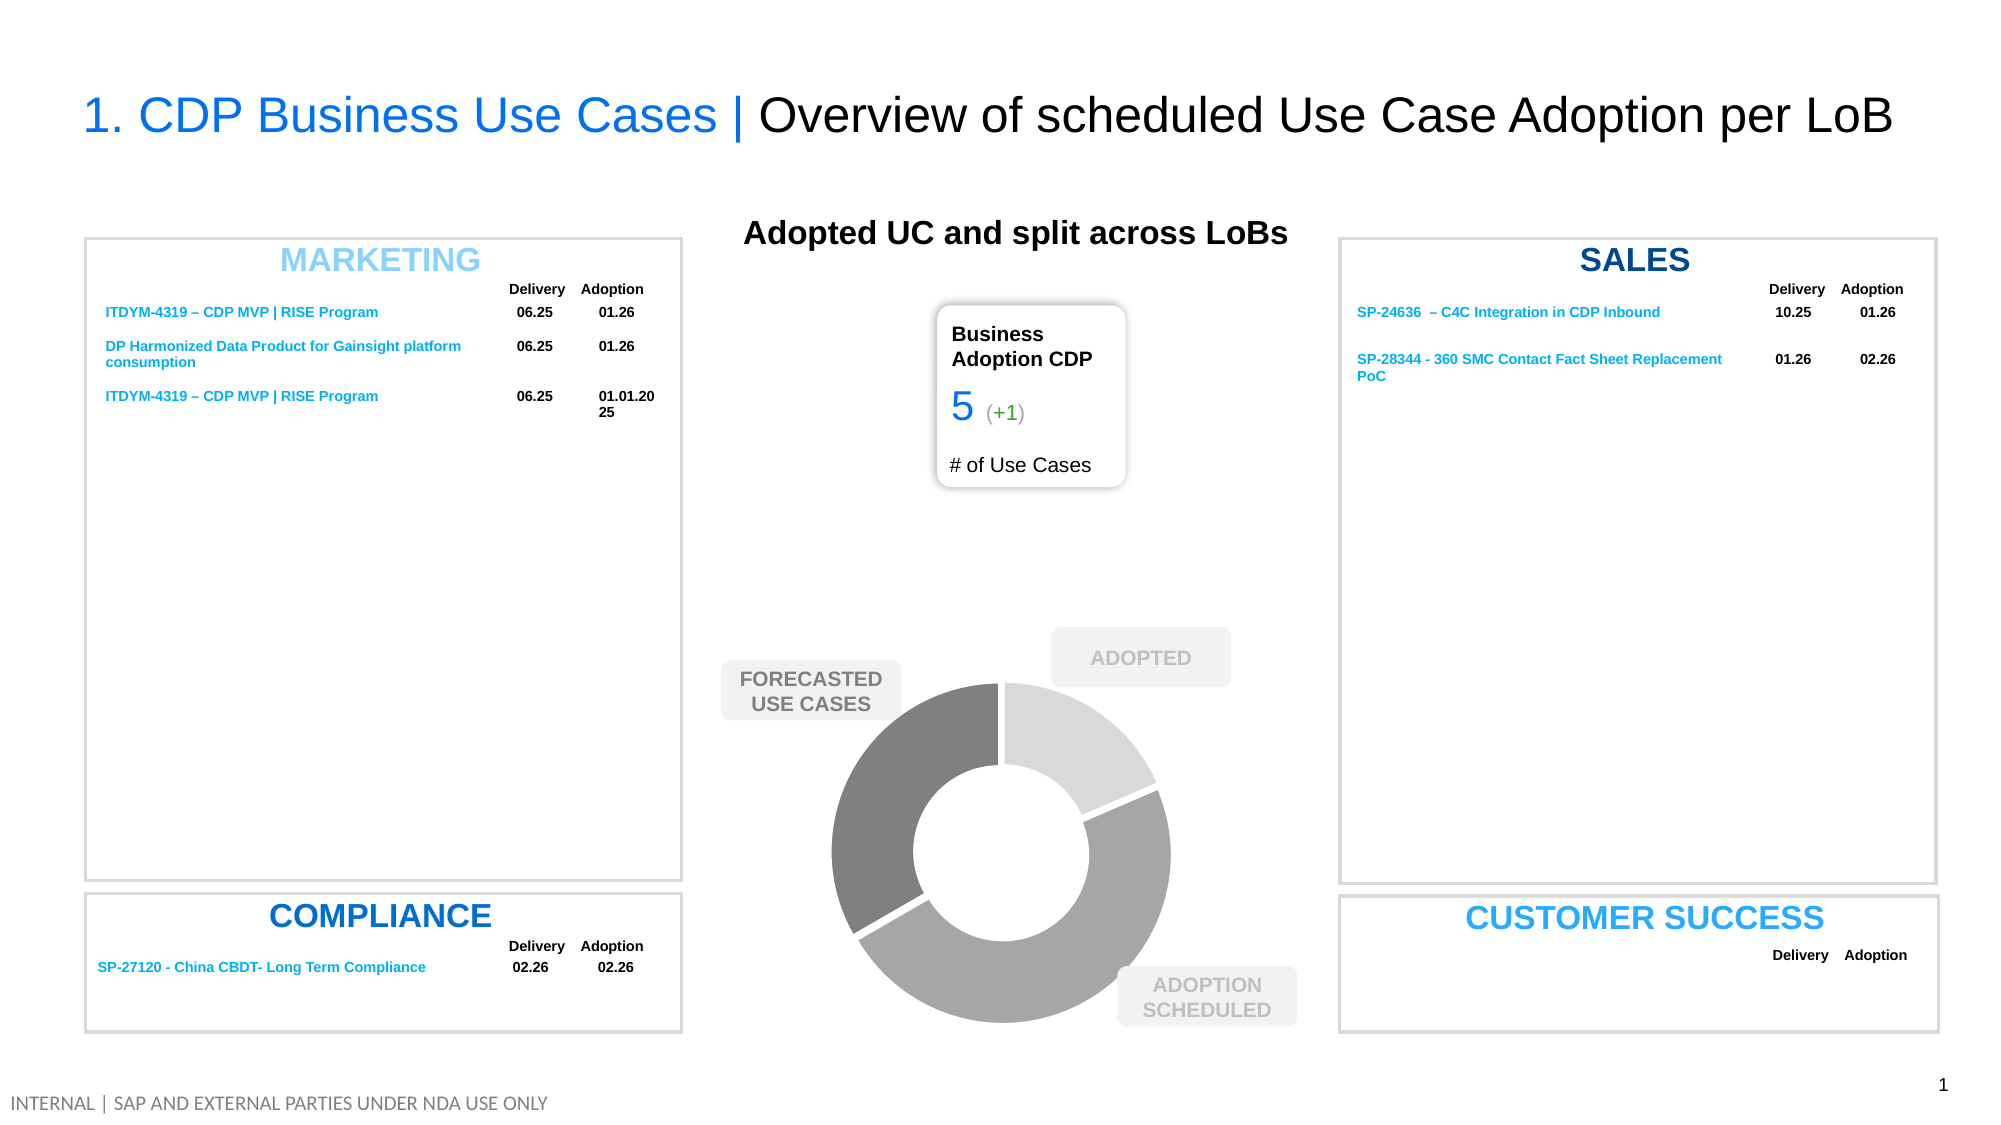

# 1. CDP Business Use Cases | Overview of scheduled Use Case Adoption per LoB
Adopted UC and split across LoBs
SALES

MARKETING
Delivery    Adoption
Delivery    Adoption

| ITDYM-4319 – CDP MVP | RISE Program | 06.25 | 01.26 |
| --- | --- | --- |
| DP Harmonized Data Product for Gainsight platform consumption | 06.25 | 01.26 |
| ITDYM-4319 – CDP MVP | RISE Program | 06.25 | 01.01.2025 |
|  |  |  |
|  |  |  |
|  |  |  |
|  |  |  |
|  |  |  |
|  |  |  |
|  |  |  |
|  |  |  |
|  |  |  |
| SP-24636 – C4C Integration in CDP Inbound | 10.25 | 01.26 |
| --- | --- | --- |
| SP-28344 - 360 SMC Contact Fact Sheet Replacement PoC | 01.26 | 02.26 |
|  |  |  |
|  |  |  |
|  |  |  |
|  |  |  |
|  |  |  |
|  |  |  |
|  |  |  |
|  |  |  |
|  |  |  |
|  |  |  |

Business Adoption CDP
5 (+1)
# of Use Cases
ADOPTED
FORECASTED USE CASES

### Chart

| Category | Column2 |
|---|---|
|  | 5.0 |
|  | 13.0 |
|  | 9.0 |
|  |  |
| --- | --- |

COMPLIANCE

CUSTOMER SUCCESS
Delivery    Adoption
Delivery    Adoption
| SP-27120 - China CBDT- Long Term Compliance | 02.26 | 02.26 |
| --- | --- | --- |
|  |  |  |
|  |  |  |
| --- | --- | --- |
ADOPTION
SCHEDULED